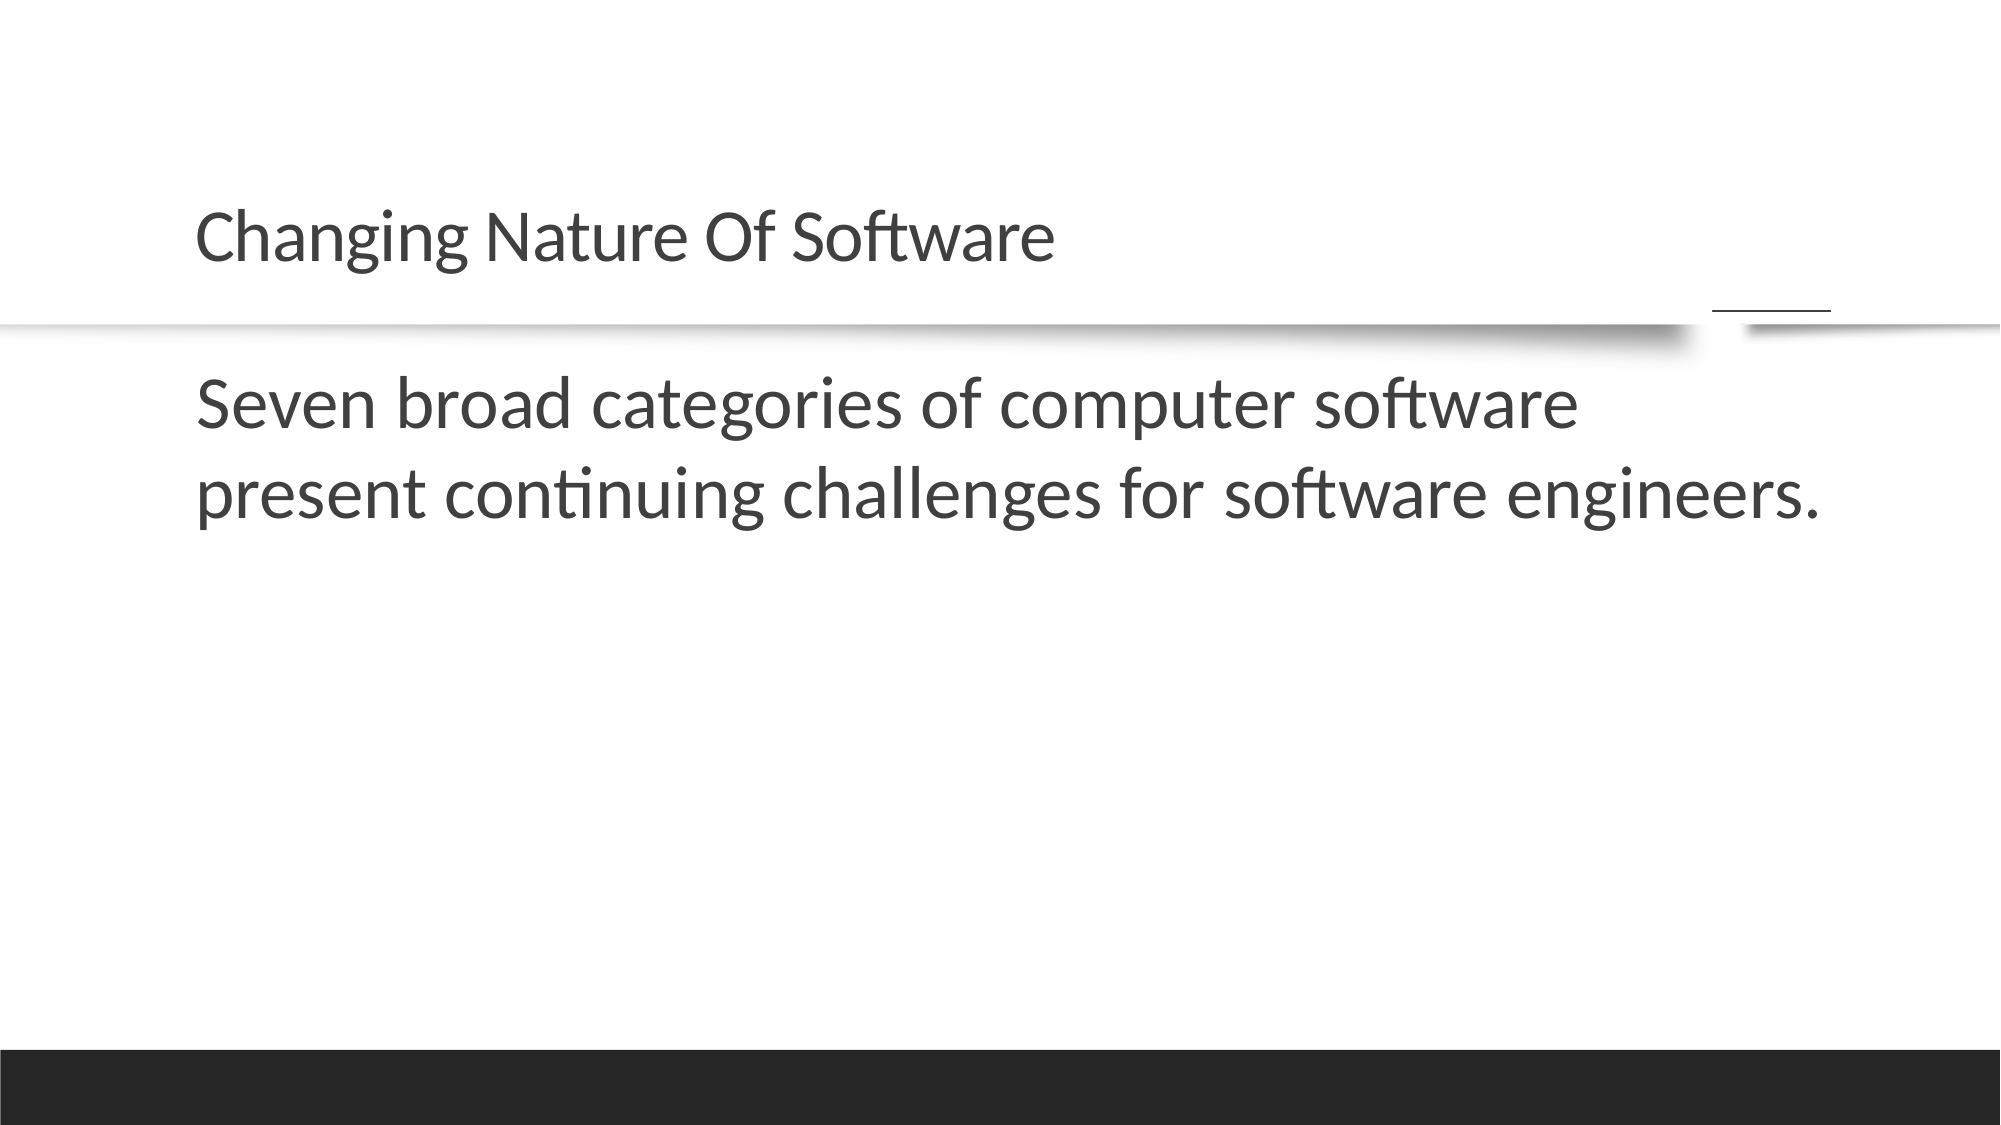

# Changing Nature Of Software
Seven broad categories of computer software present continuing challenges for software engineers.